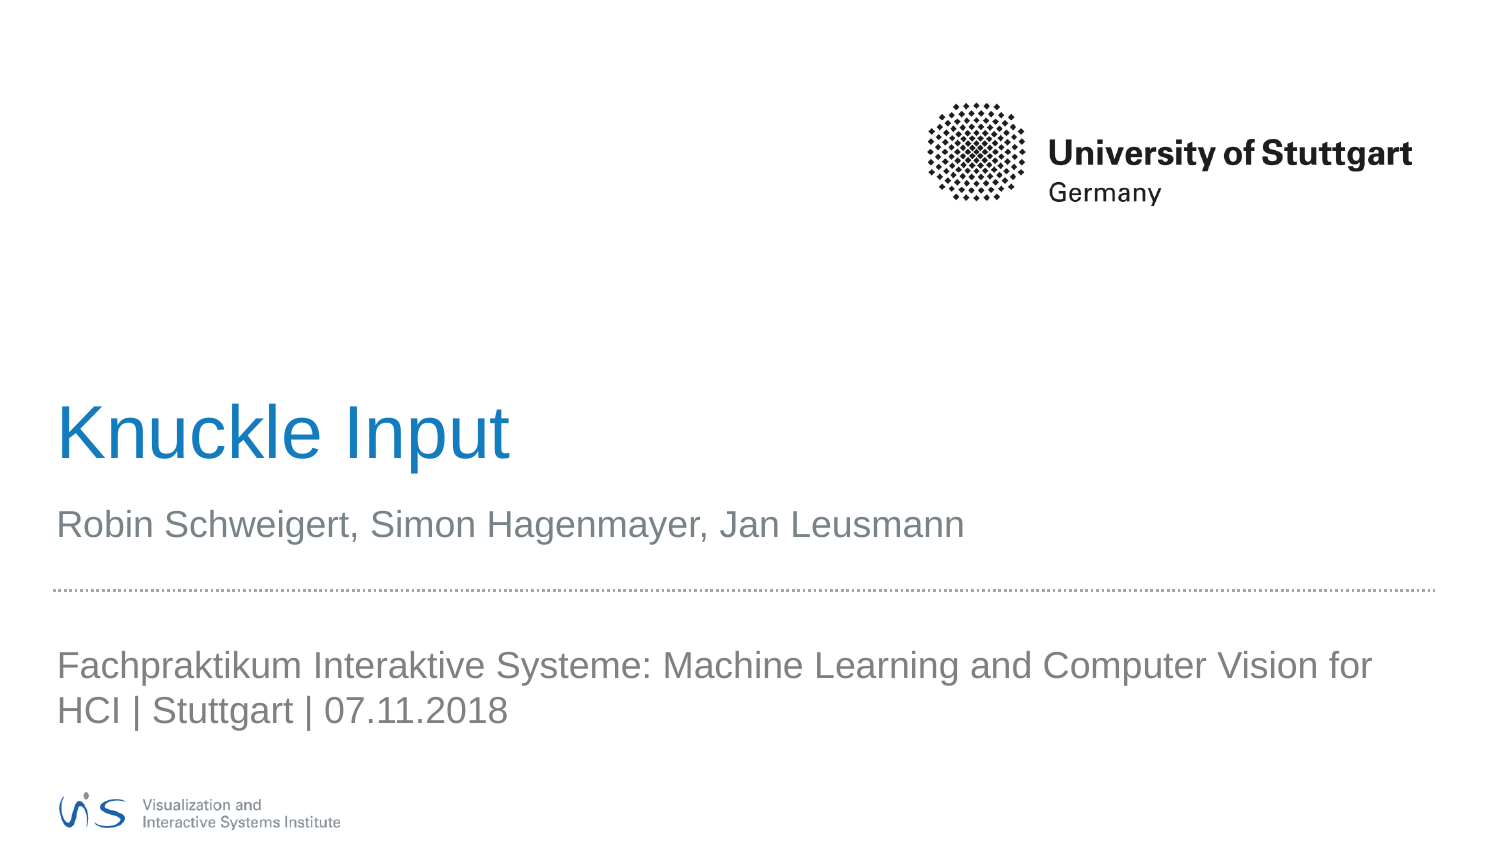

# Knuckle Input
Robin Schweigert, Simon Hagenmayer, Jan Leusmann

Fachpraktikum Interaktive Systeme: Machine Learning and Computer Vision for HCI | Stuttgart | 07.11.2018